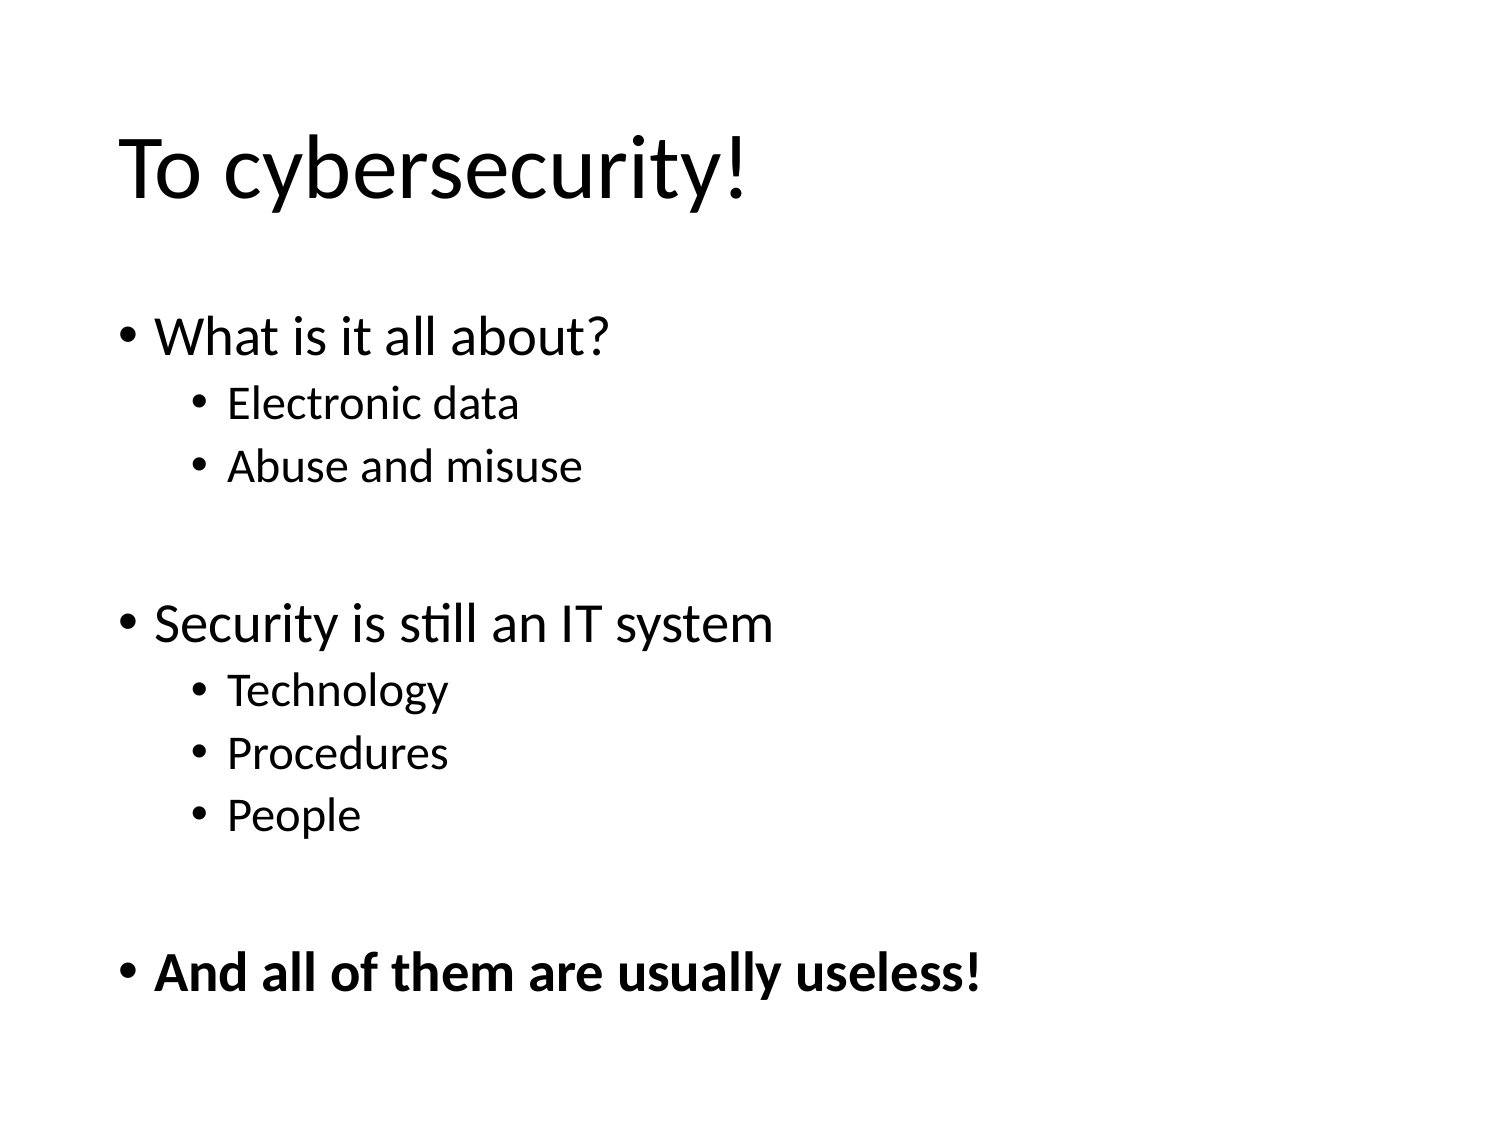

# To cybersecurity!
What is it all about?
Electronic data
Abuse and misuse

Security is still an IT system
Technology
Procedures
People

And all of them are usually useless!